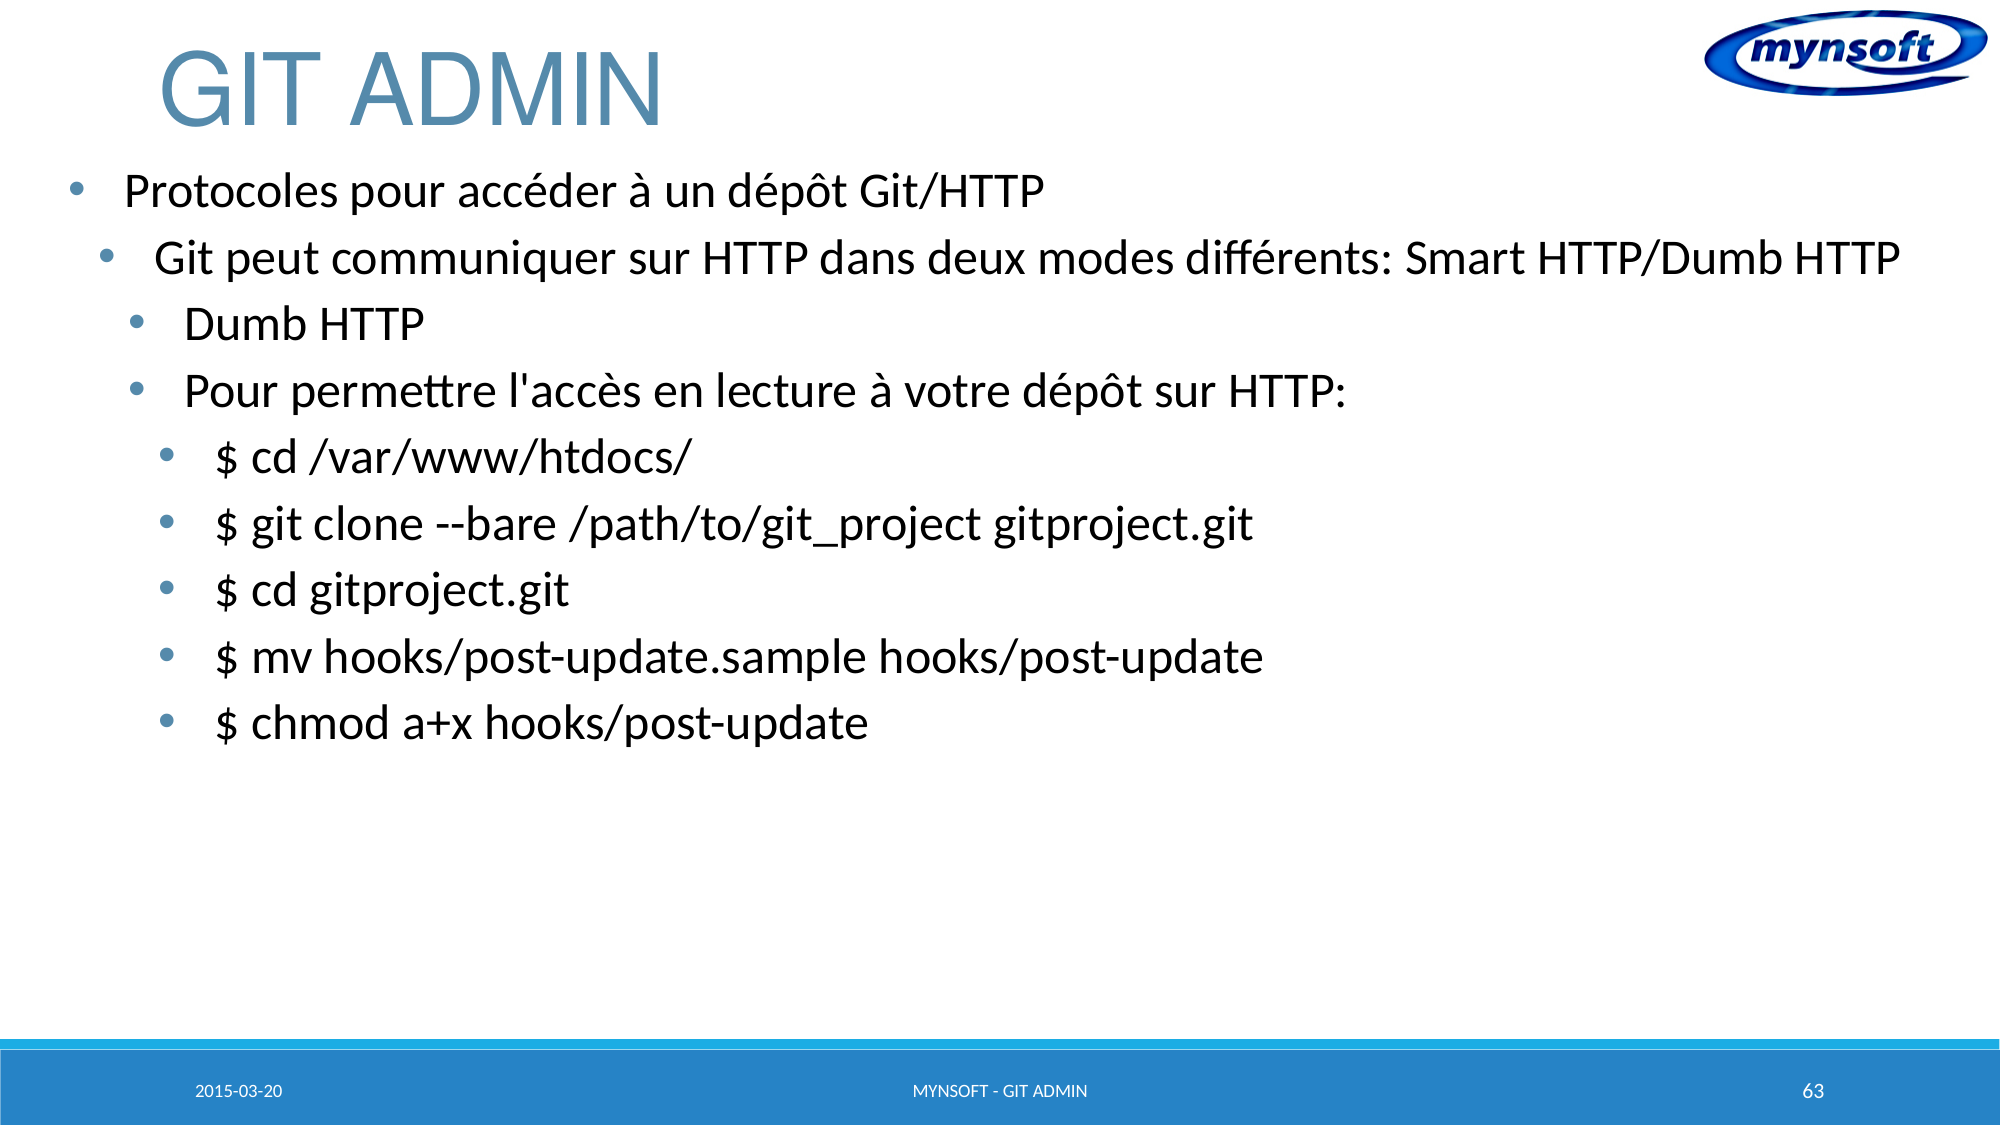

# GIT ADMIN
Protocoles pour accéder à un dépôt Git/HTTP
Git peut communiquer sur HTTP dans deux modes différents: Smart HTTP/Dumb HTTP
Dumb HTTP
Pour permettre l'accès en lecture à votre dépôt sur HTTP:
$ cd /var/www/htdocs/
$ git clone --bare /path/to/git_project gitproject.git
$ cd gitproject.git
$ mv hooks/post-update.sample hooks/post-update
$ chmod a+x hooks/post-update

2015-03-20
MYNSOFT - GIT ADMIN
63